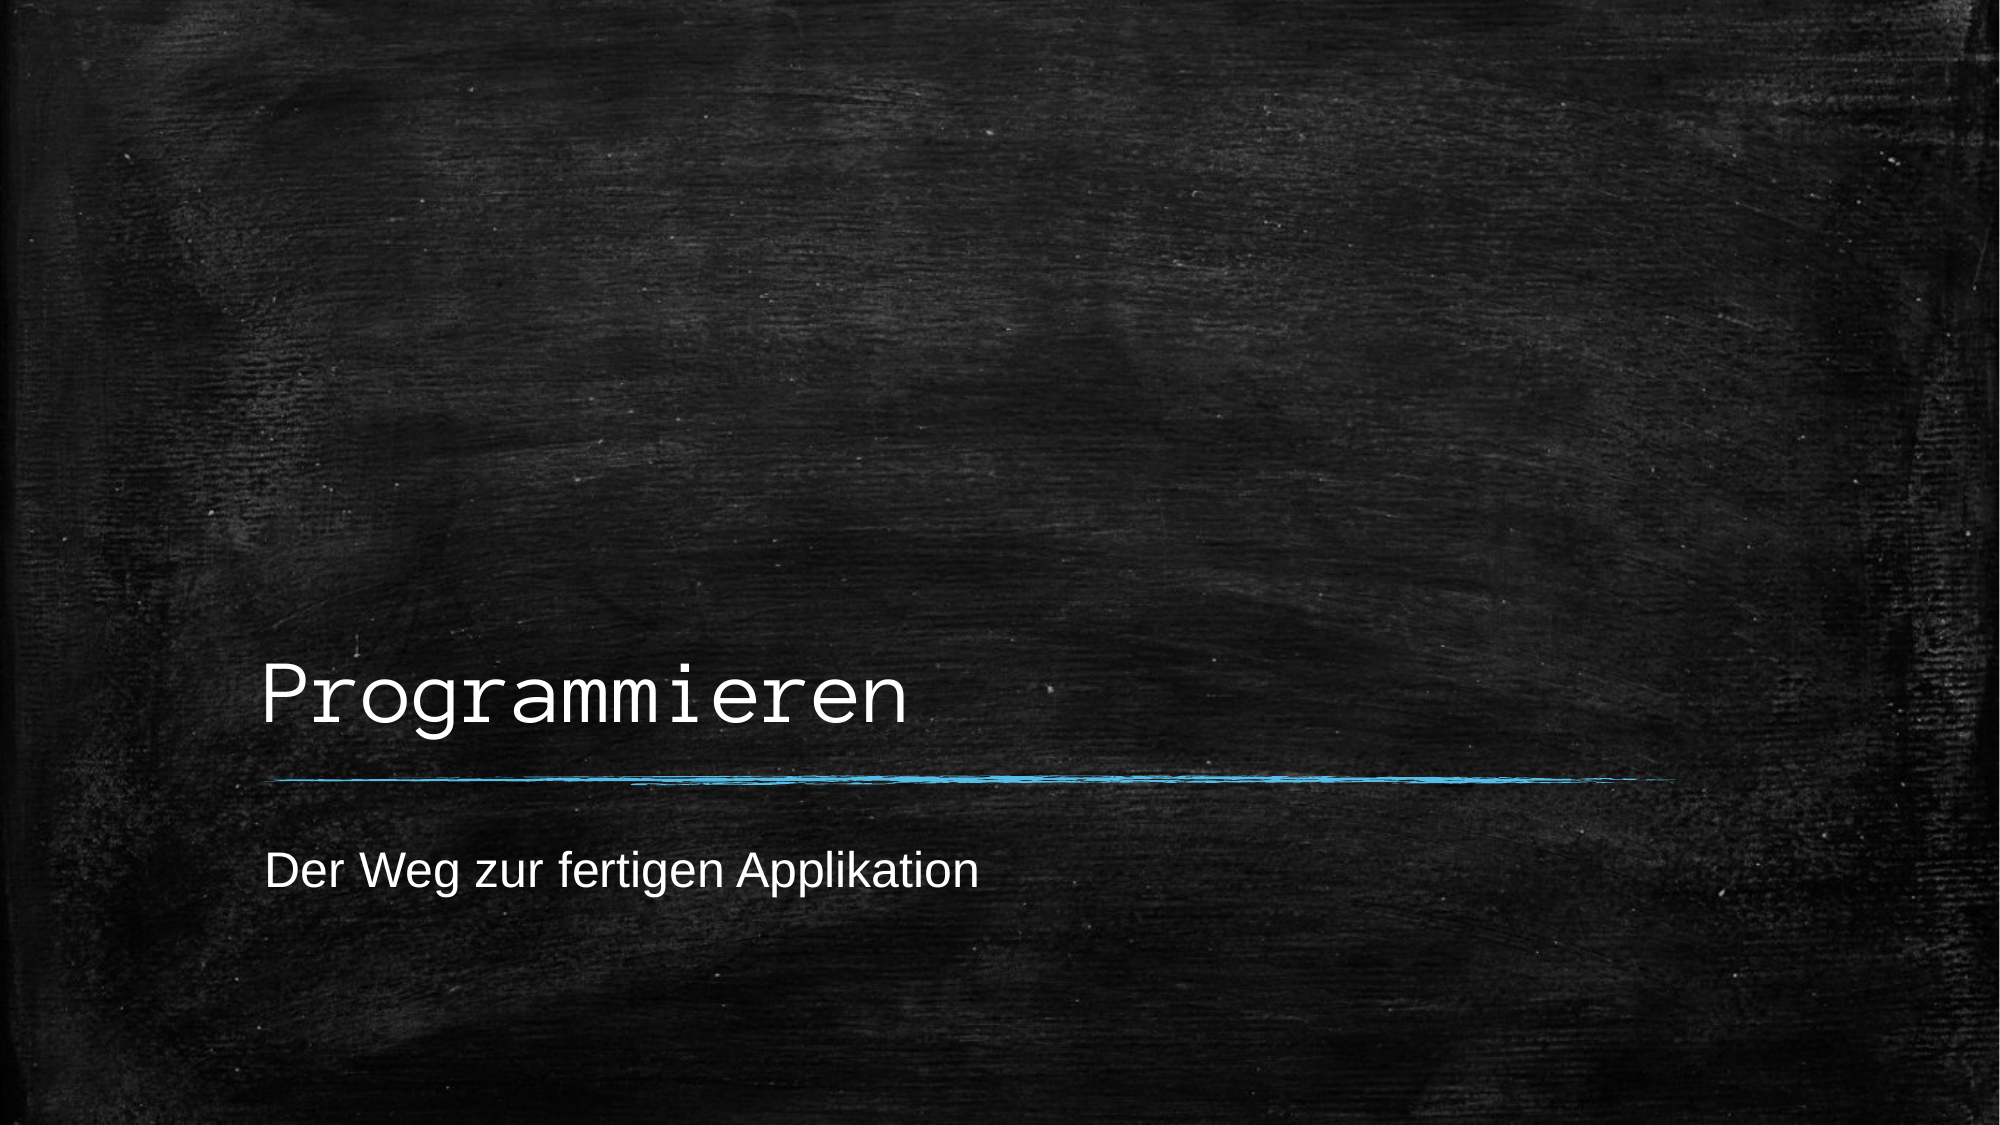

# Programmieren
Der Weg zur fertigen Applikation